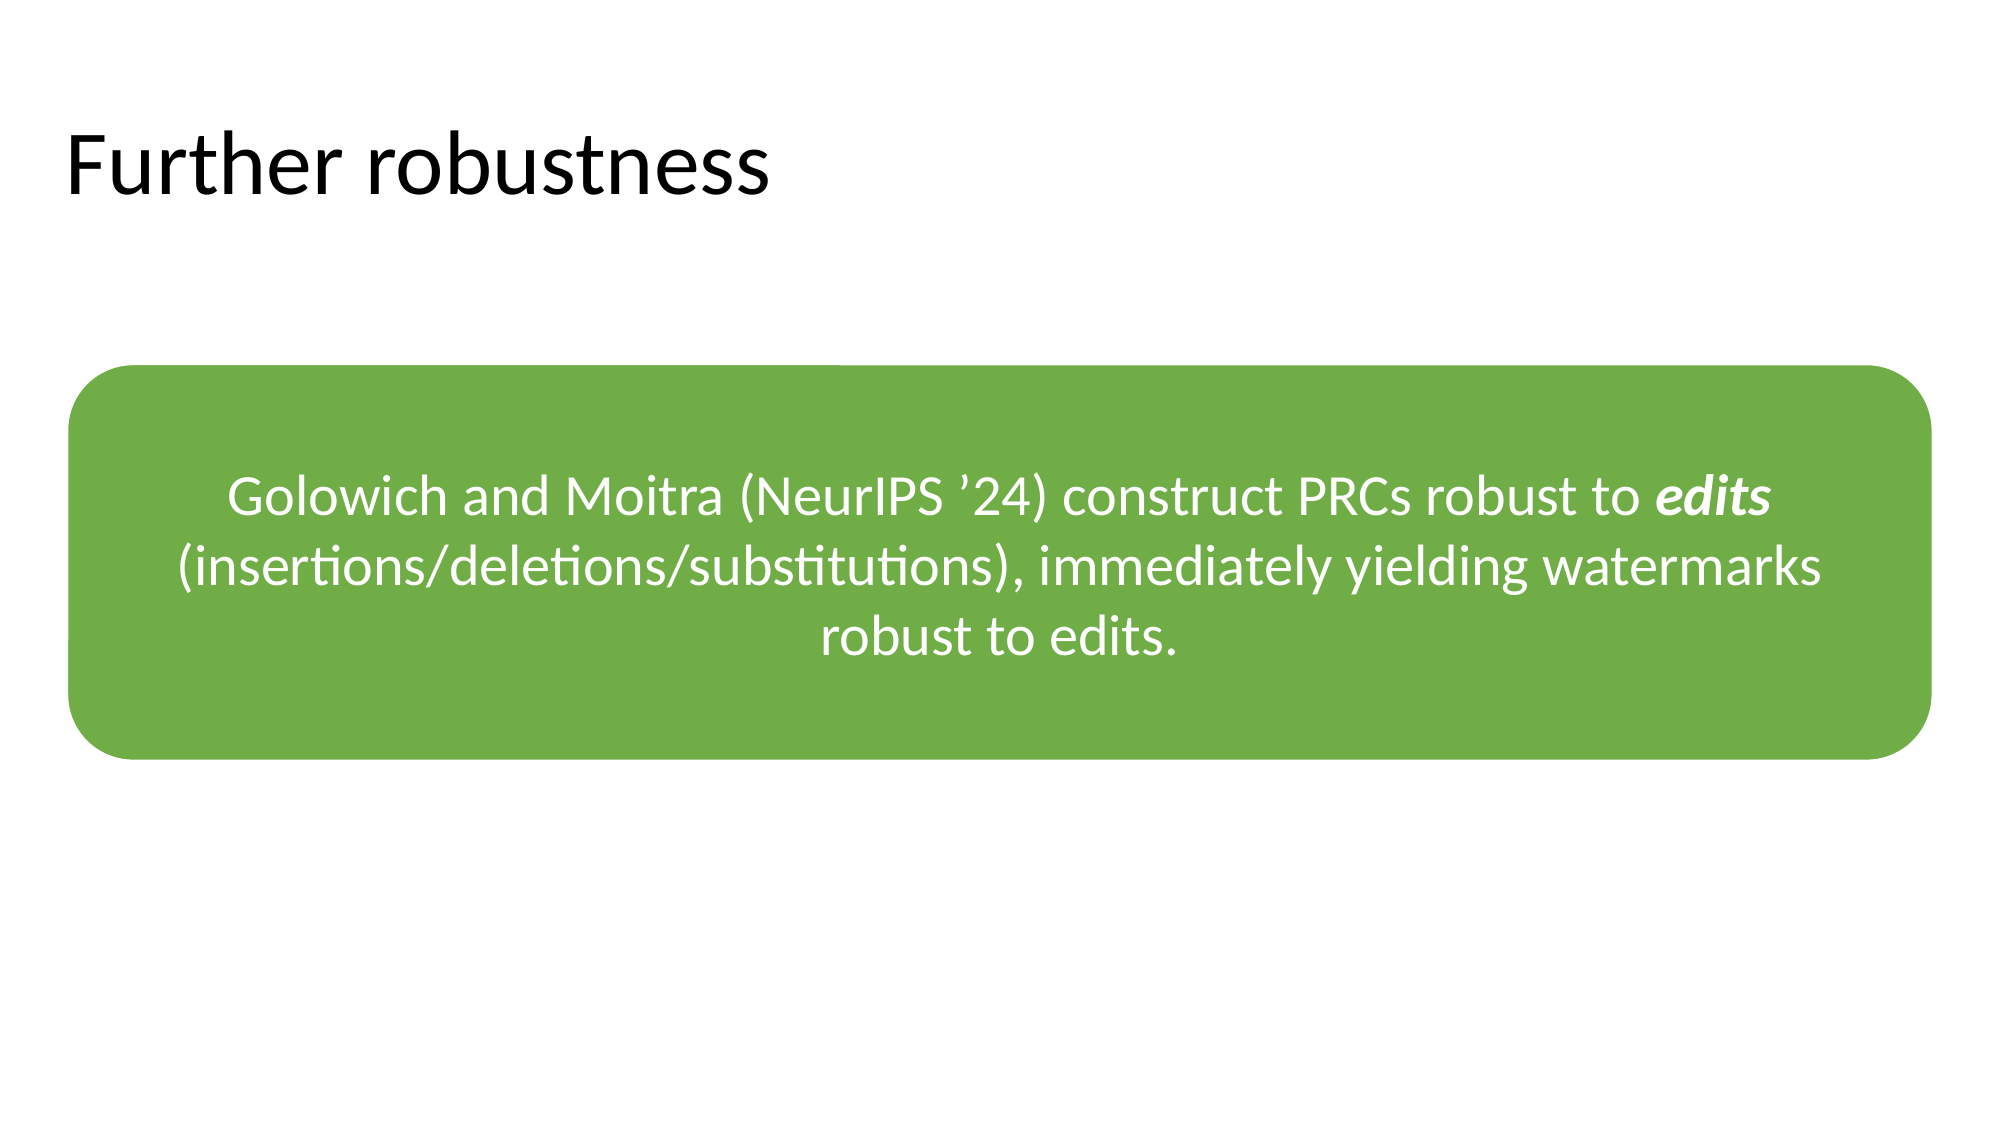

# Further robustness
Golowich and Moitra (NeurIPS ’24) construct PRCs robust to edits (insertions/deletions/substitutions), immediately yielding watermarks robust to edits.